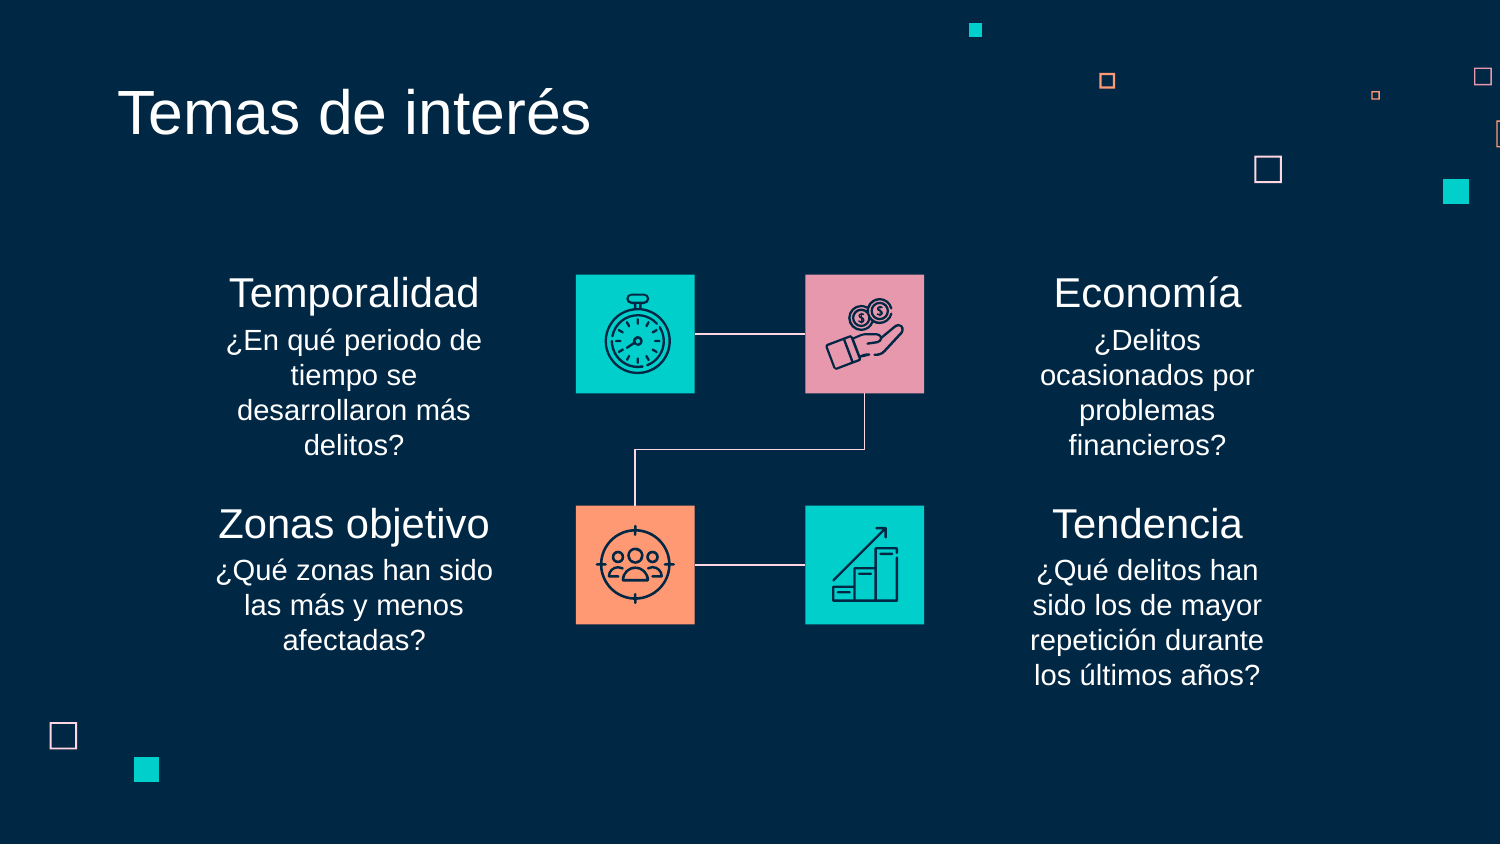

Temas de interés
# Temporalidad
Economía

¿En qué periodo de tiempo se desarrollaron más delitos?
¿Delitos ocasionados por problemas financieros?
Zonas objetivo
Tendencia

¿Qué zonas han sido las más y menos afectadas?
¿Qué delitos han sido los de mayor repetición durante los últimos años?